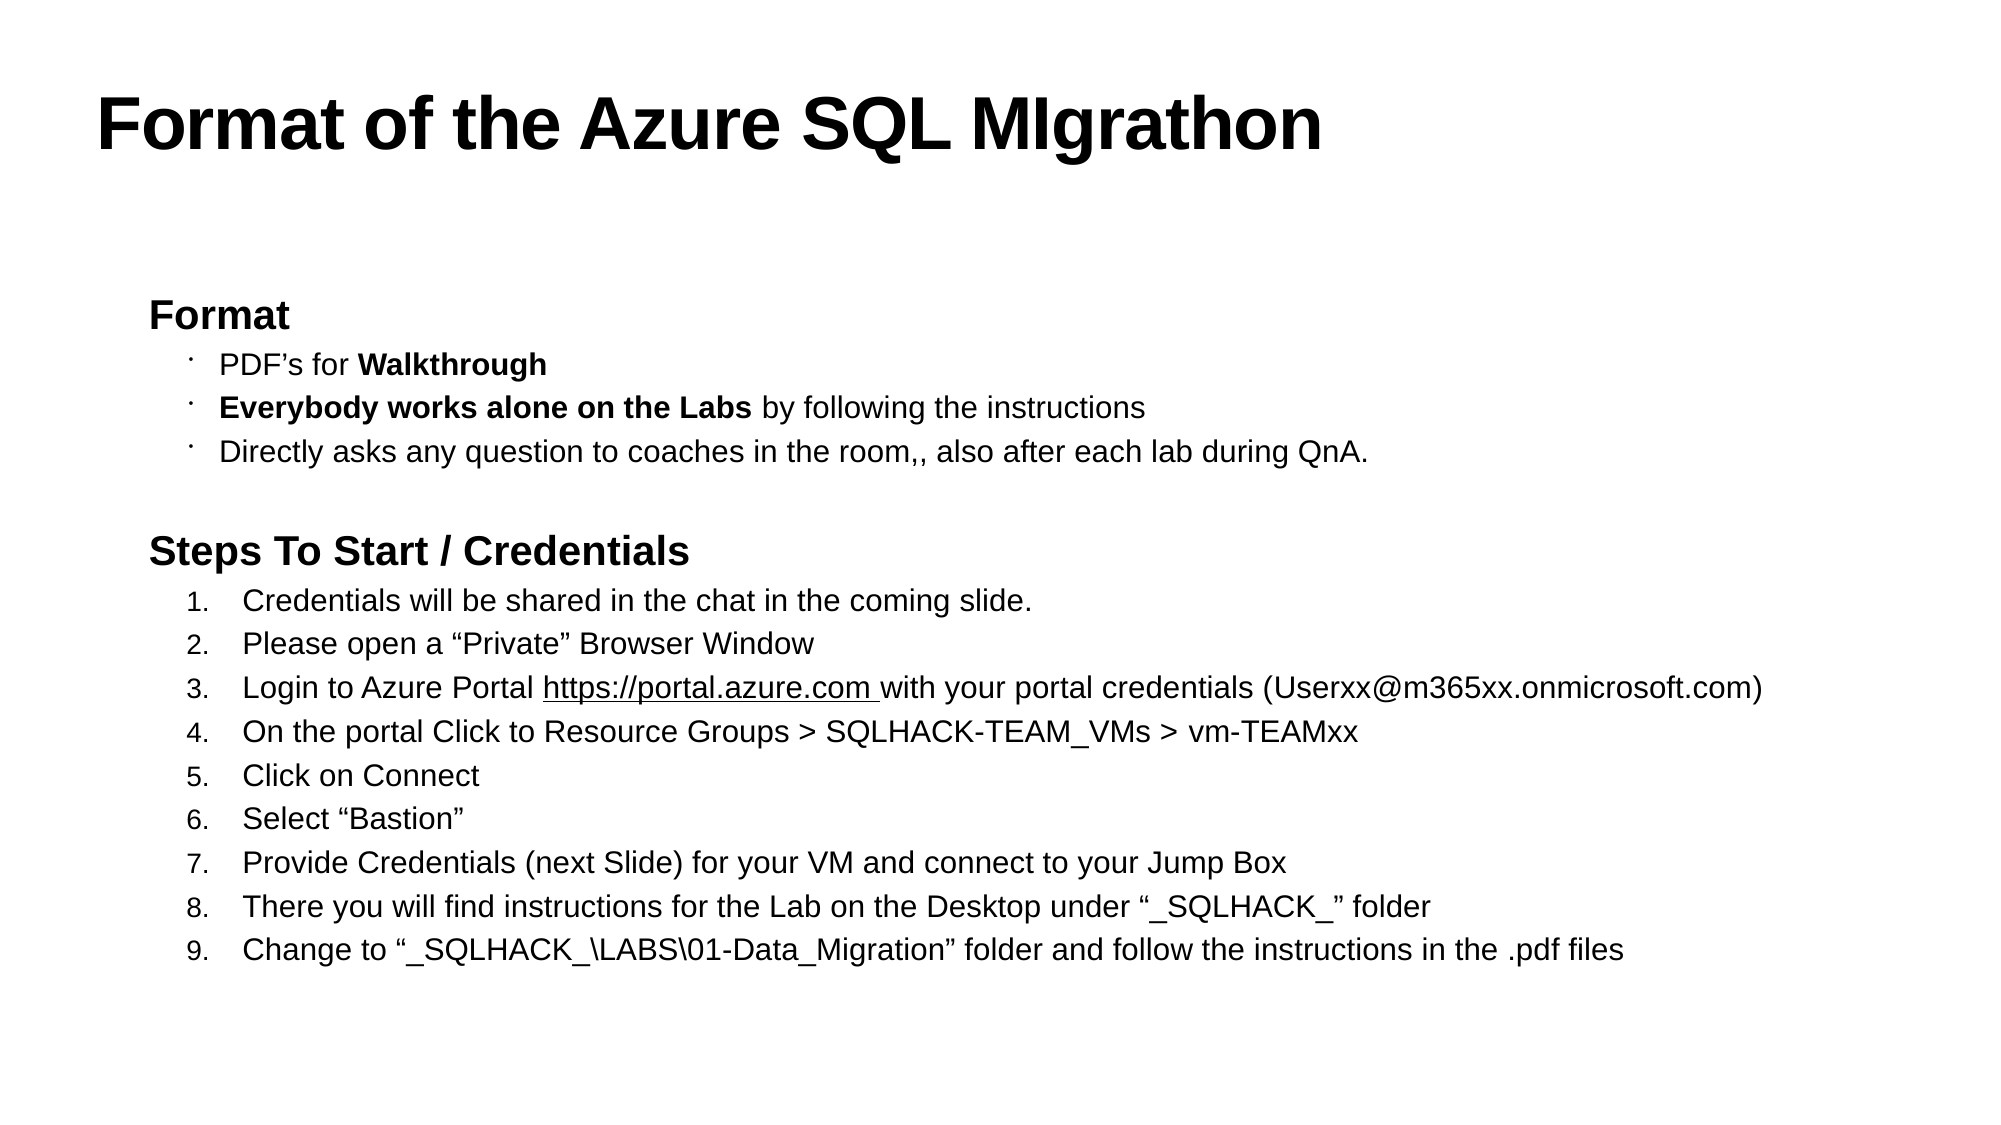

# Format of the Azure SQL MIgrathon

Format
PDF’s for Walkthrough
Everybody works alone on the Labs by following the instructions
Directly asks any question to coaches in the room,, also after each lab during QnA.

Steps To Start / Credentials
Credentials will be shared in the chat in the coming slide.
Please open a “Private” Browser Window
Login to Azure Portal https://portal.azure.com with your portal credentials (Userxx@m365xx.onmicrosoft.com)
On the portal Click to Resource Groups > SQLHACK-TEAM_VMs > vm-TEAMxx
Click on Connect
Select “Bastion”
Provide Credentials (next Slide) for your VM and connect to your Jump Box
There you will find instructions for the Lab on the Desktop under “_SQLHACK_” folder
Change to “_SQLHACK_\LABS\01-Data_Migration” folder and follow the instructions in the .pdf files